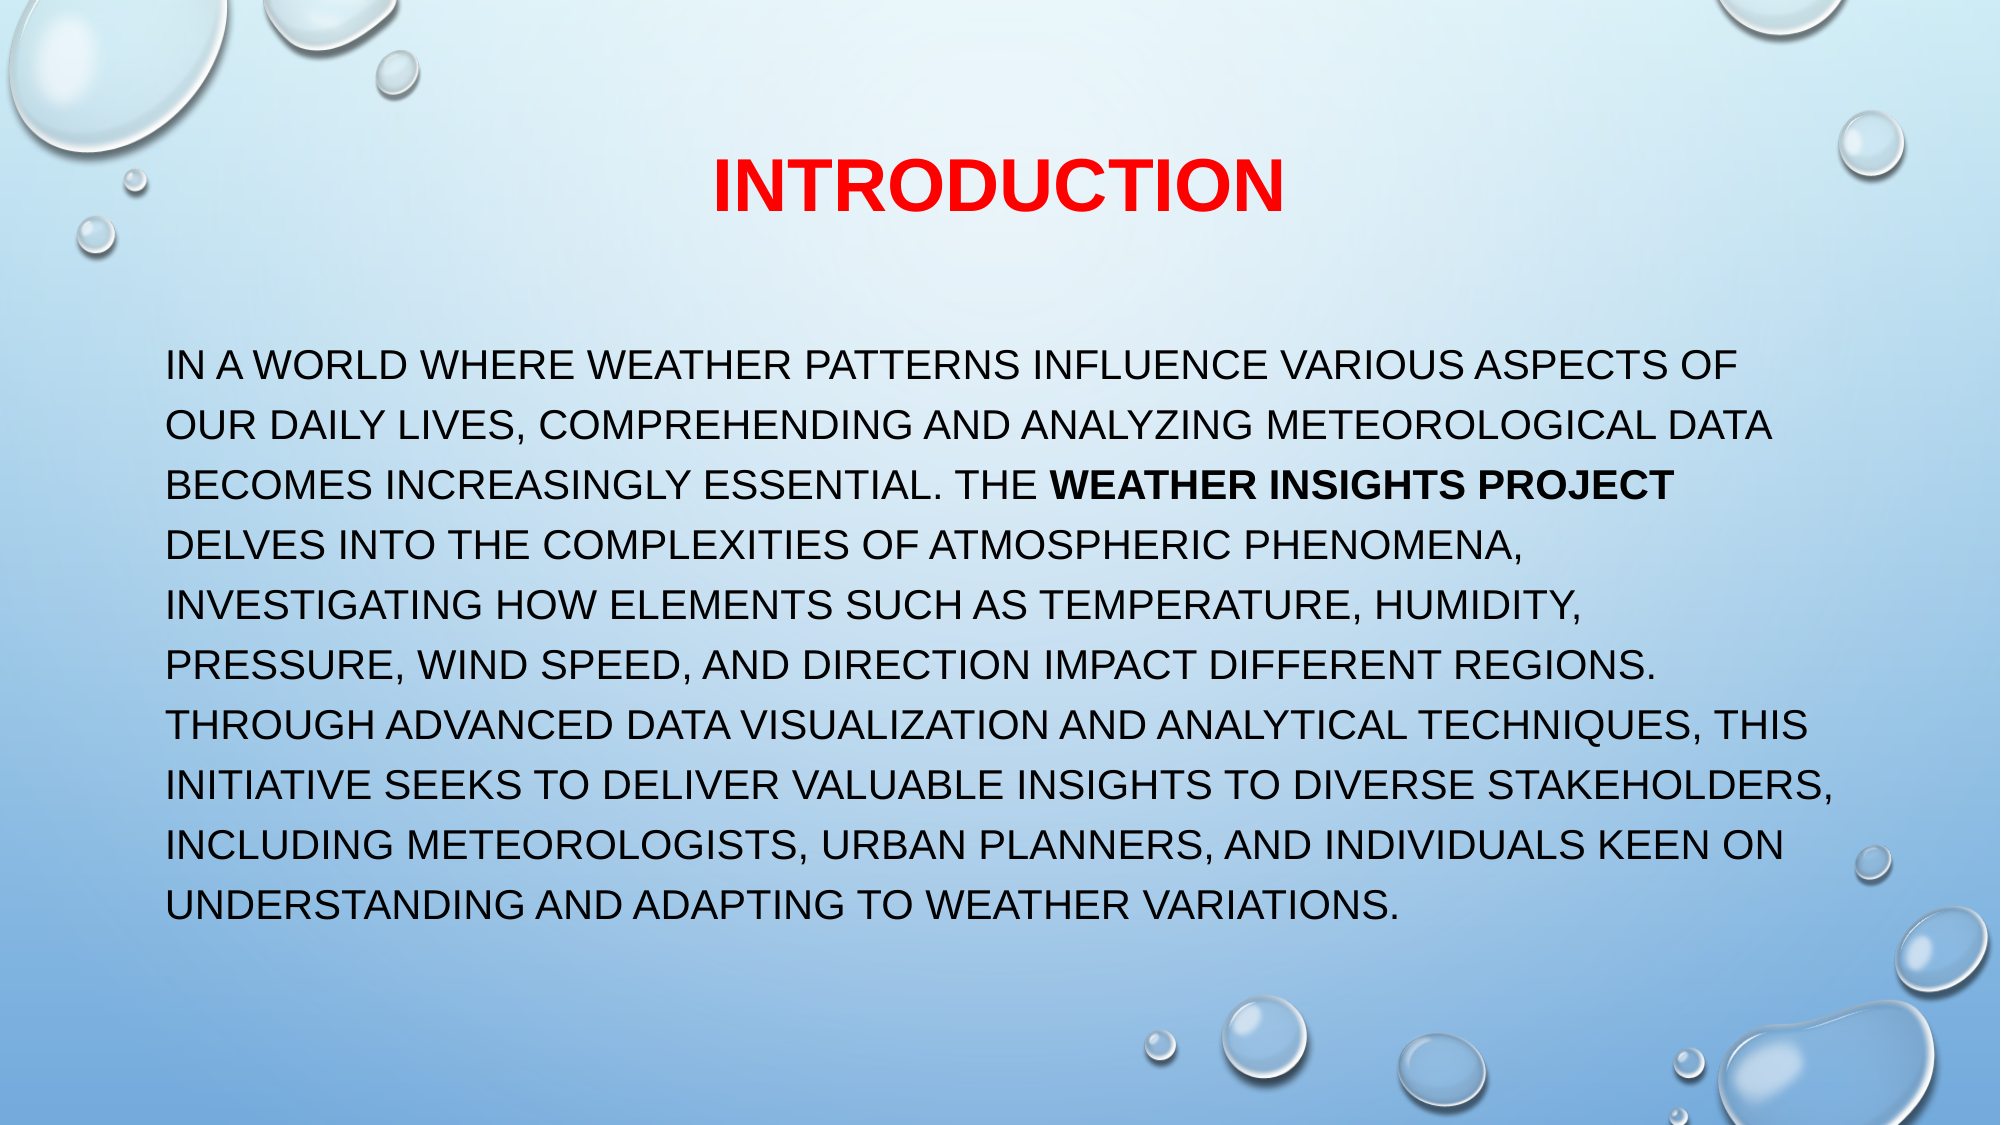

# INTRODUCTION
In a world where weather patterns influence various aspects of our daily lives, comprehending and analyzing meteorological data becomes increasingly essential. The Weather Insights Project delves into the complexities of atmospheric phenomena, investigating how elements such as temperature, humidity, pressure, wind speed, and direction impact different regions. Through advanced data visualization and analytical techniques, this initiative seeks to deliver valuable insights to diverse stakeholders, including meteorologists, urban planners, and individuals keen on understanding and adapting to weather variations.